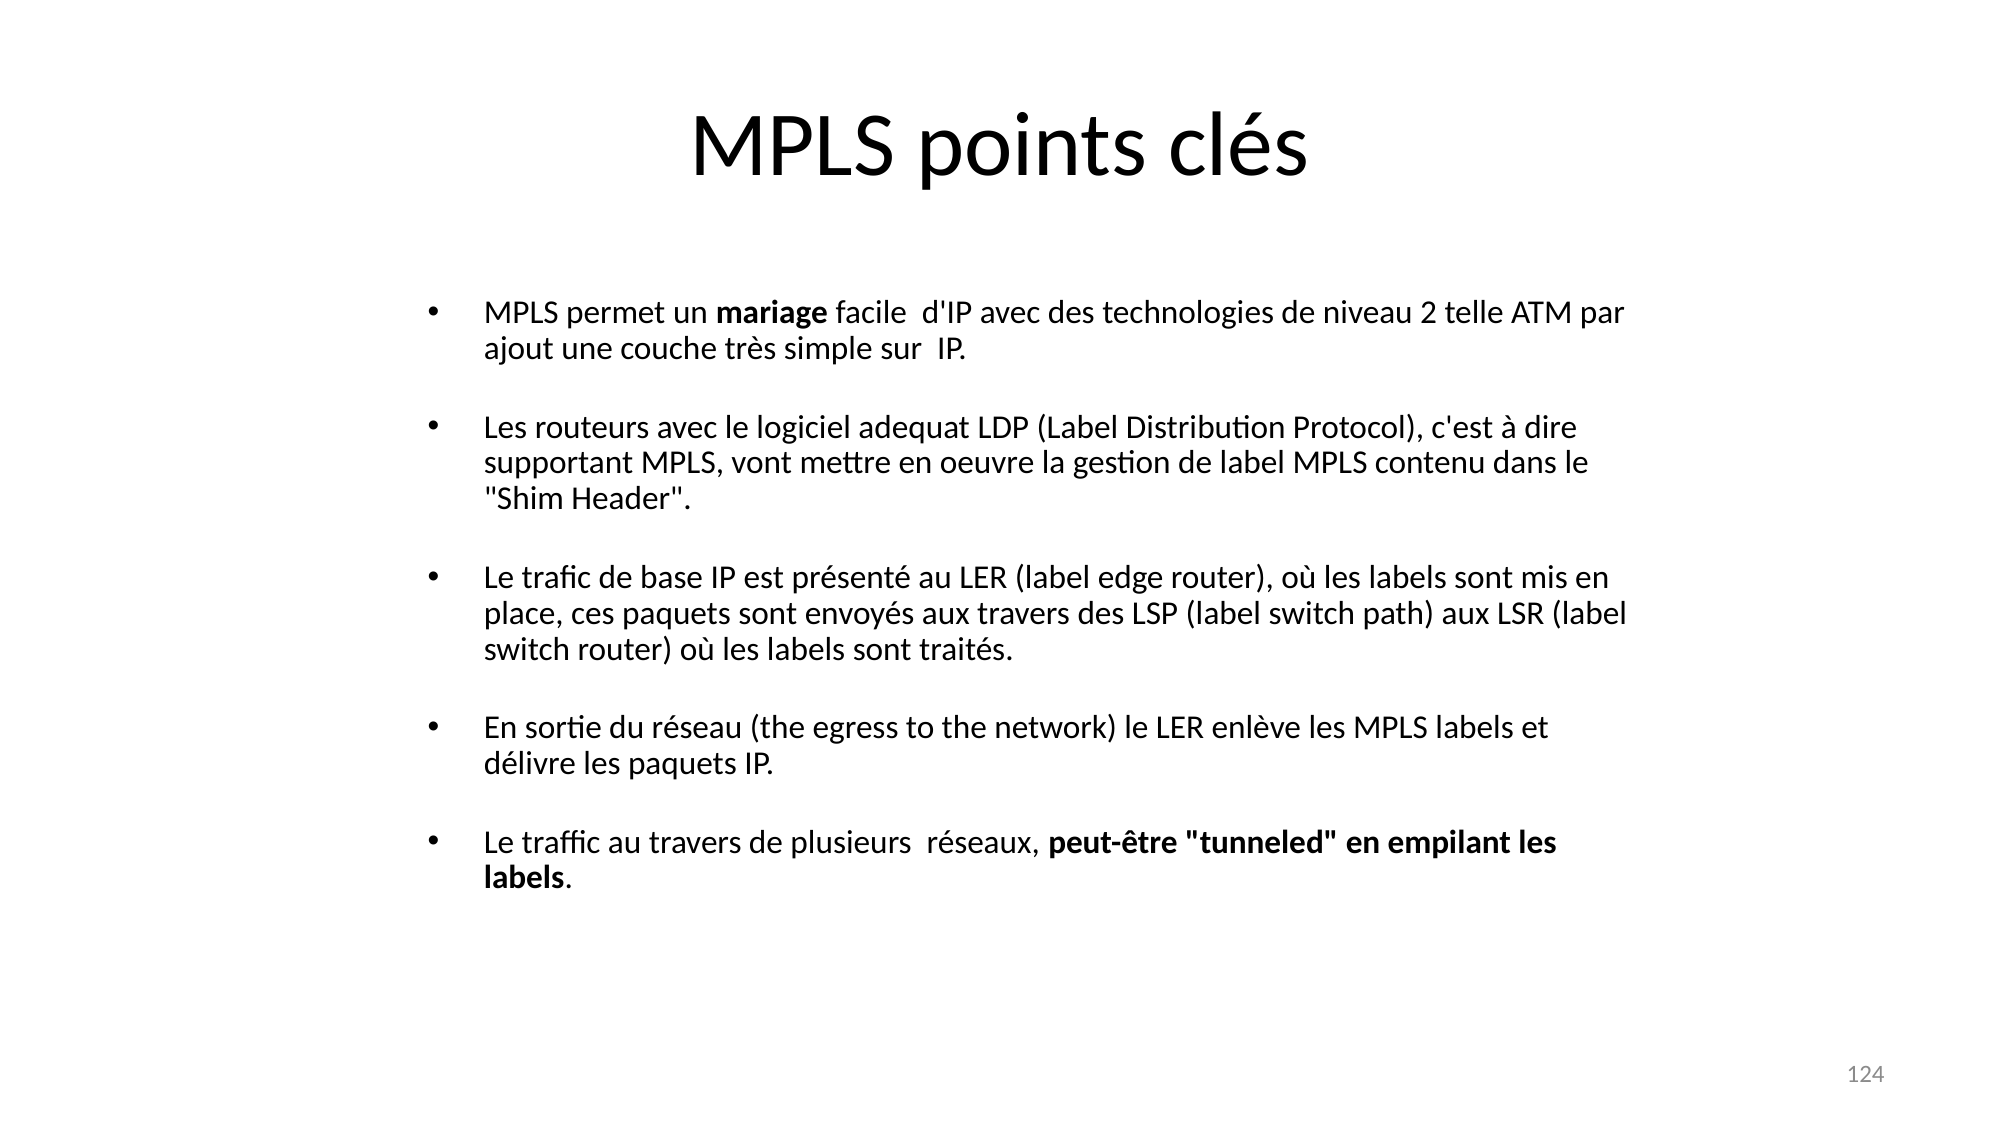

# MPLS points clés
MPLS permet un mariage facile  d'IP avec des technologies de niveau 2 telle ATM par ajout une couche très simple sur  IP.
Les routeurs avec le logiciel adequat LDP (Label Distribution Protocol), c'est à dire supportant MPLS, vont mettre en oeuvre la gestion de label MPLS contenu dans le "Shim Header".
Le trafic de base IP est présenté au LER (label edge router), où les labels sont mis en place, ces paquets sont envoyés aux travers des LSP (label switch path) aux LSR (label switch router) où les labels sont traités.
En sortie du réseau (the egress to the network) le LER enlève les MPLS labels et délivre les paquets IP.
Le traffic au travers de plusieurs  réseaux, peut-être "tunneled" en empilant les labels.
124